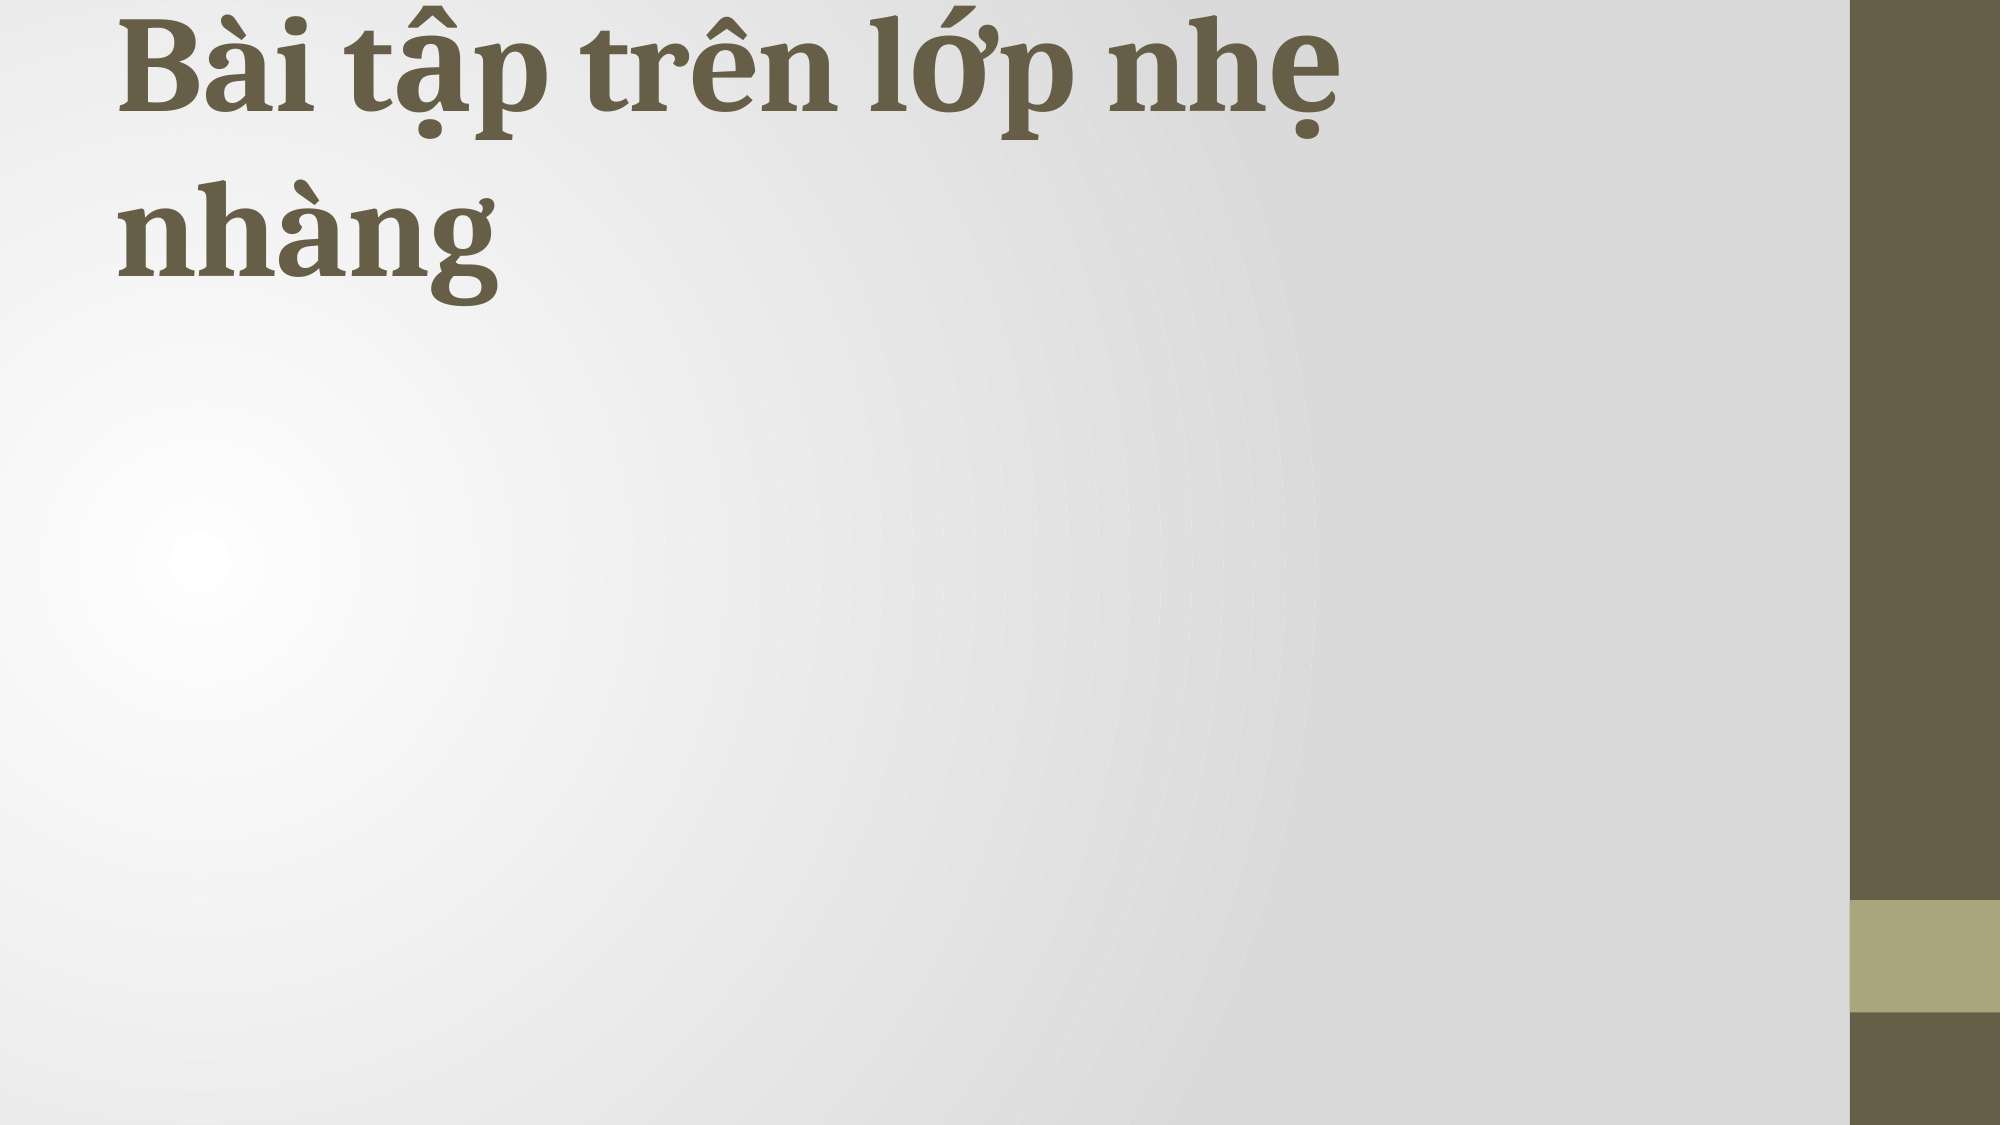

# Bài tập trên lớp nhẹ nhàng